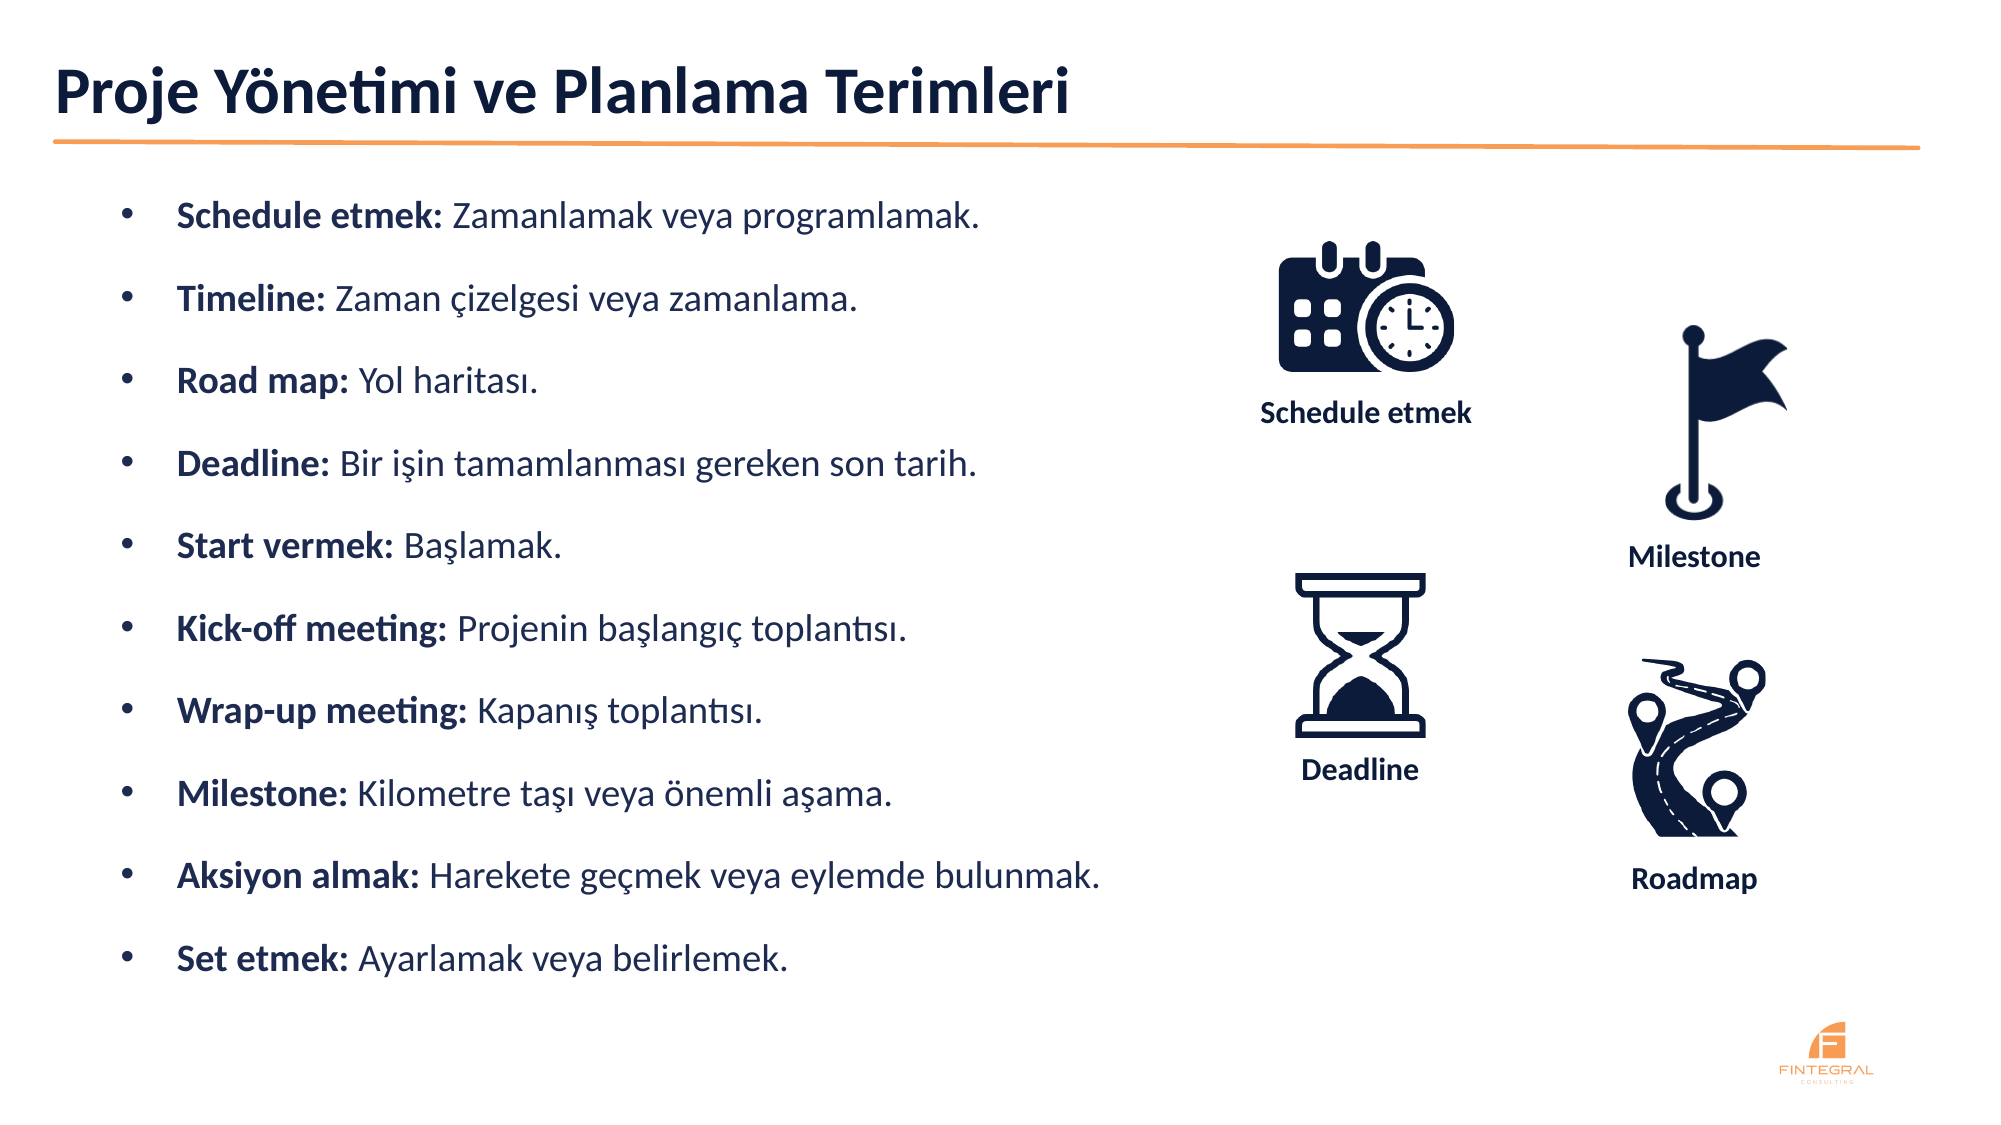

Proje Yönetimi ve Planlama Terimleri

Schedule etmek: Zamanlamak veya programlamak.
Timeline: Zaman çizelgesi veya zamanlama.
Road map: Yol haritası.
Deadline: Bir işin tamamlanması gereken son tarih.
Start vermek: Başlamak.
Kick-off meeting: Projenin başlangıç toplantısı.
Wrap-up meeting: Kapanış toplantısı.
Milestone: Kilometre taşı veya önemli aşama.
Aksiyon almak: Harekete geçmek veya eylemde bulunmak.
Set etmek: Ayarlamak veya belirlemek.

Schedule etmek
Milestone

Deadline
Roadmap